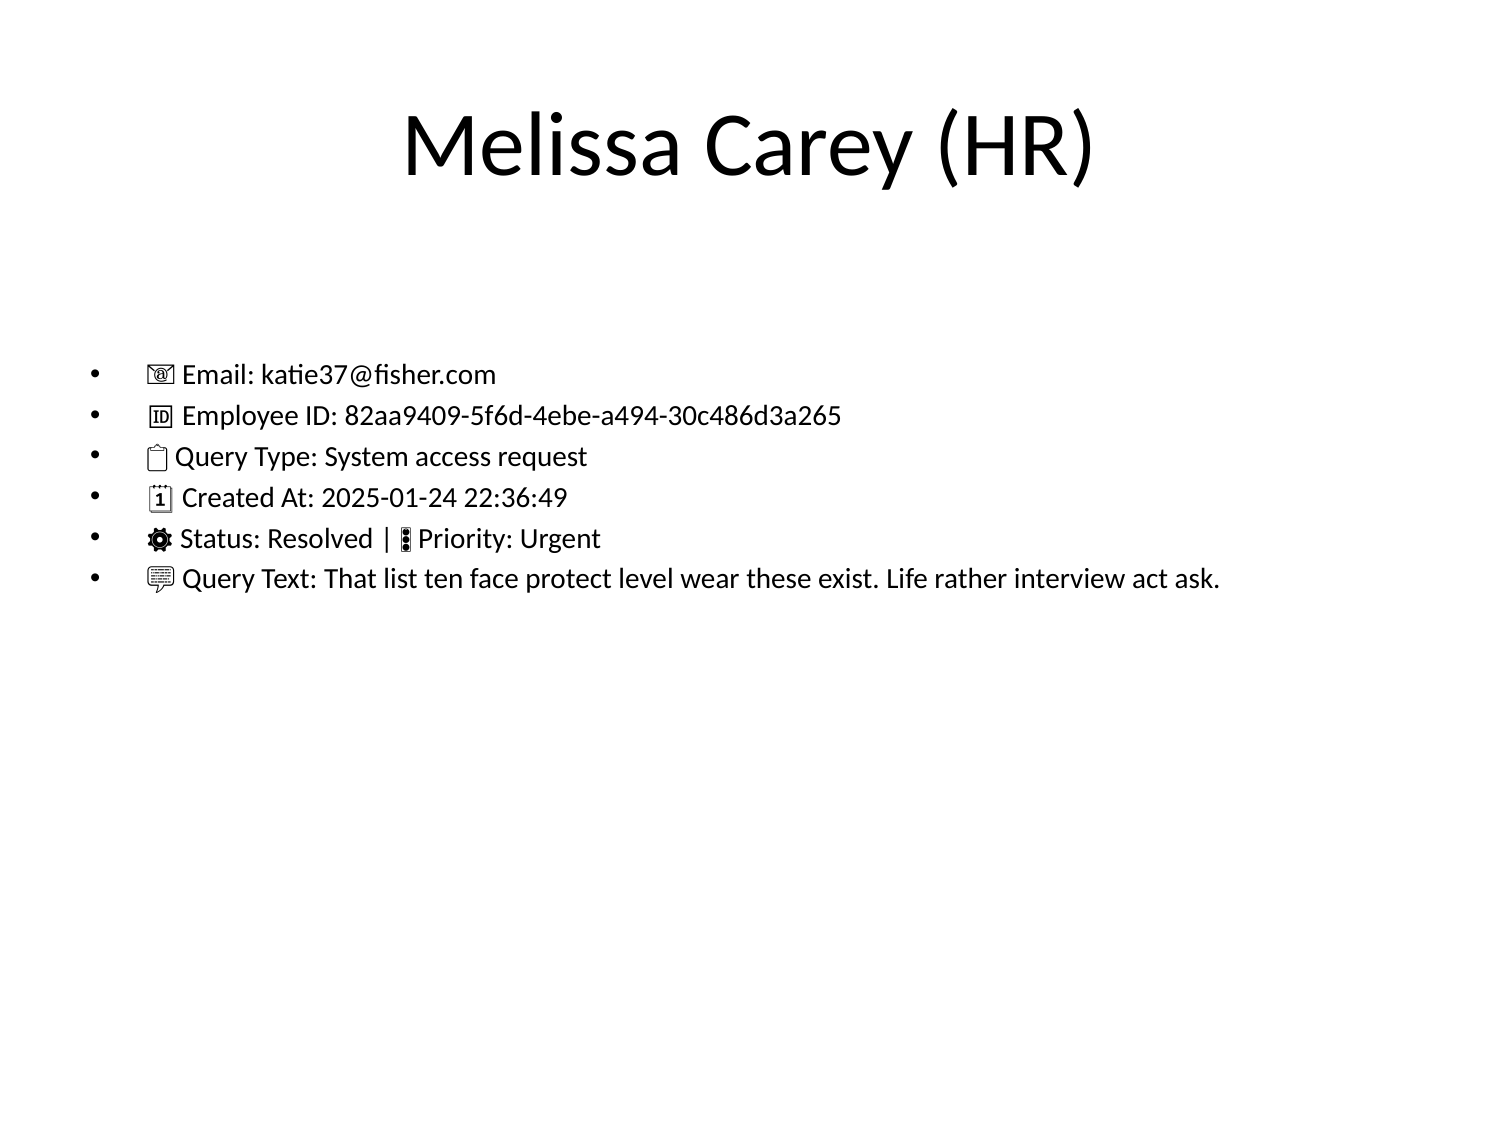

# Melissa Carey (HR)

📧 Email: katie37@fisher.com
🆔 Employee ID: 82aa9409-5f6d-4ebe-a494-30c486d3a265
📋 Query Type: System access request
🗓 Created At: 2025-01-24 22:36:49
⚙ Status: Resolved | 🚦 Priority: Urgent
💬 Query Text: That list ten face protect level wear these exist. Life rather interview act ask.